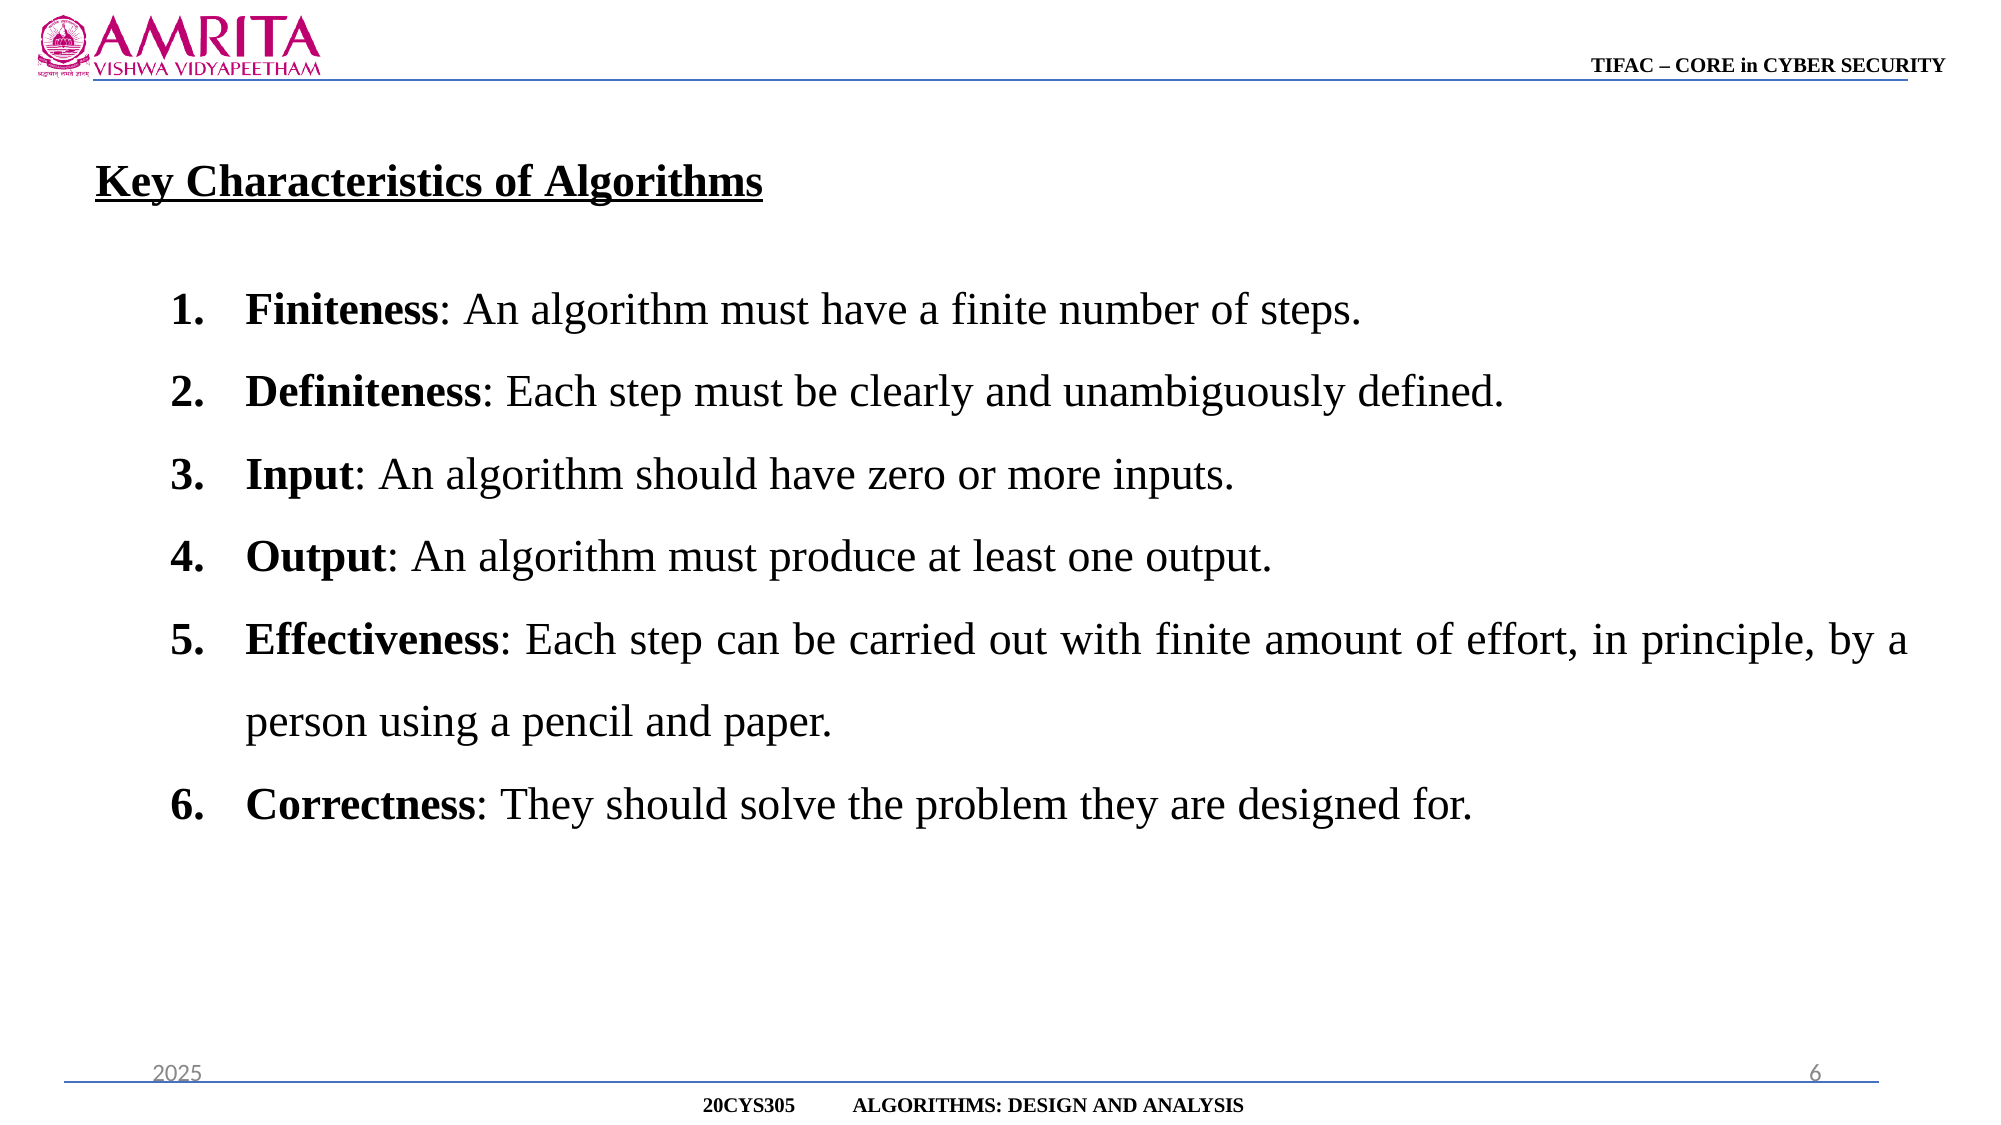

TIFAC – CORE in CYBER SECURITY
# Key Characteristics of Algorithms
Finiteness: An algorithm must have a finite number of steps.
Definiteness: Each step must be clearly and unambiguously defined.
Input: An algorithm should have zero or more inputs.
Output: An algorithm must produce at least one output.
Effectiveness: Each step can be carried out with finite amount of effort, in principle, by a
person using a pencil and paper.
Correctness: They should solve the problem they are designed for.
2025
6
20CYS305
ALGORITHMS: DESIGN AND ANALYSIS